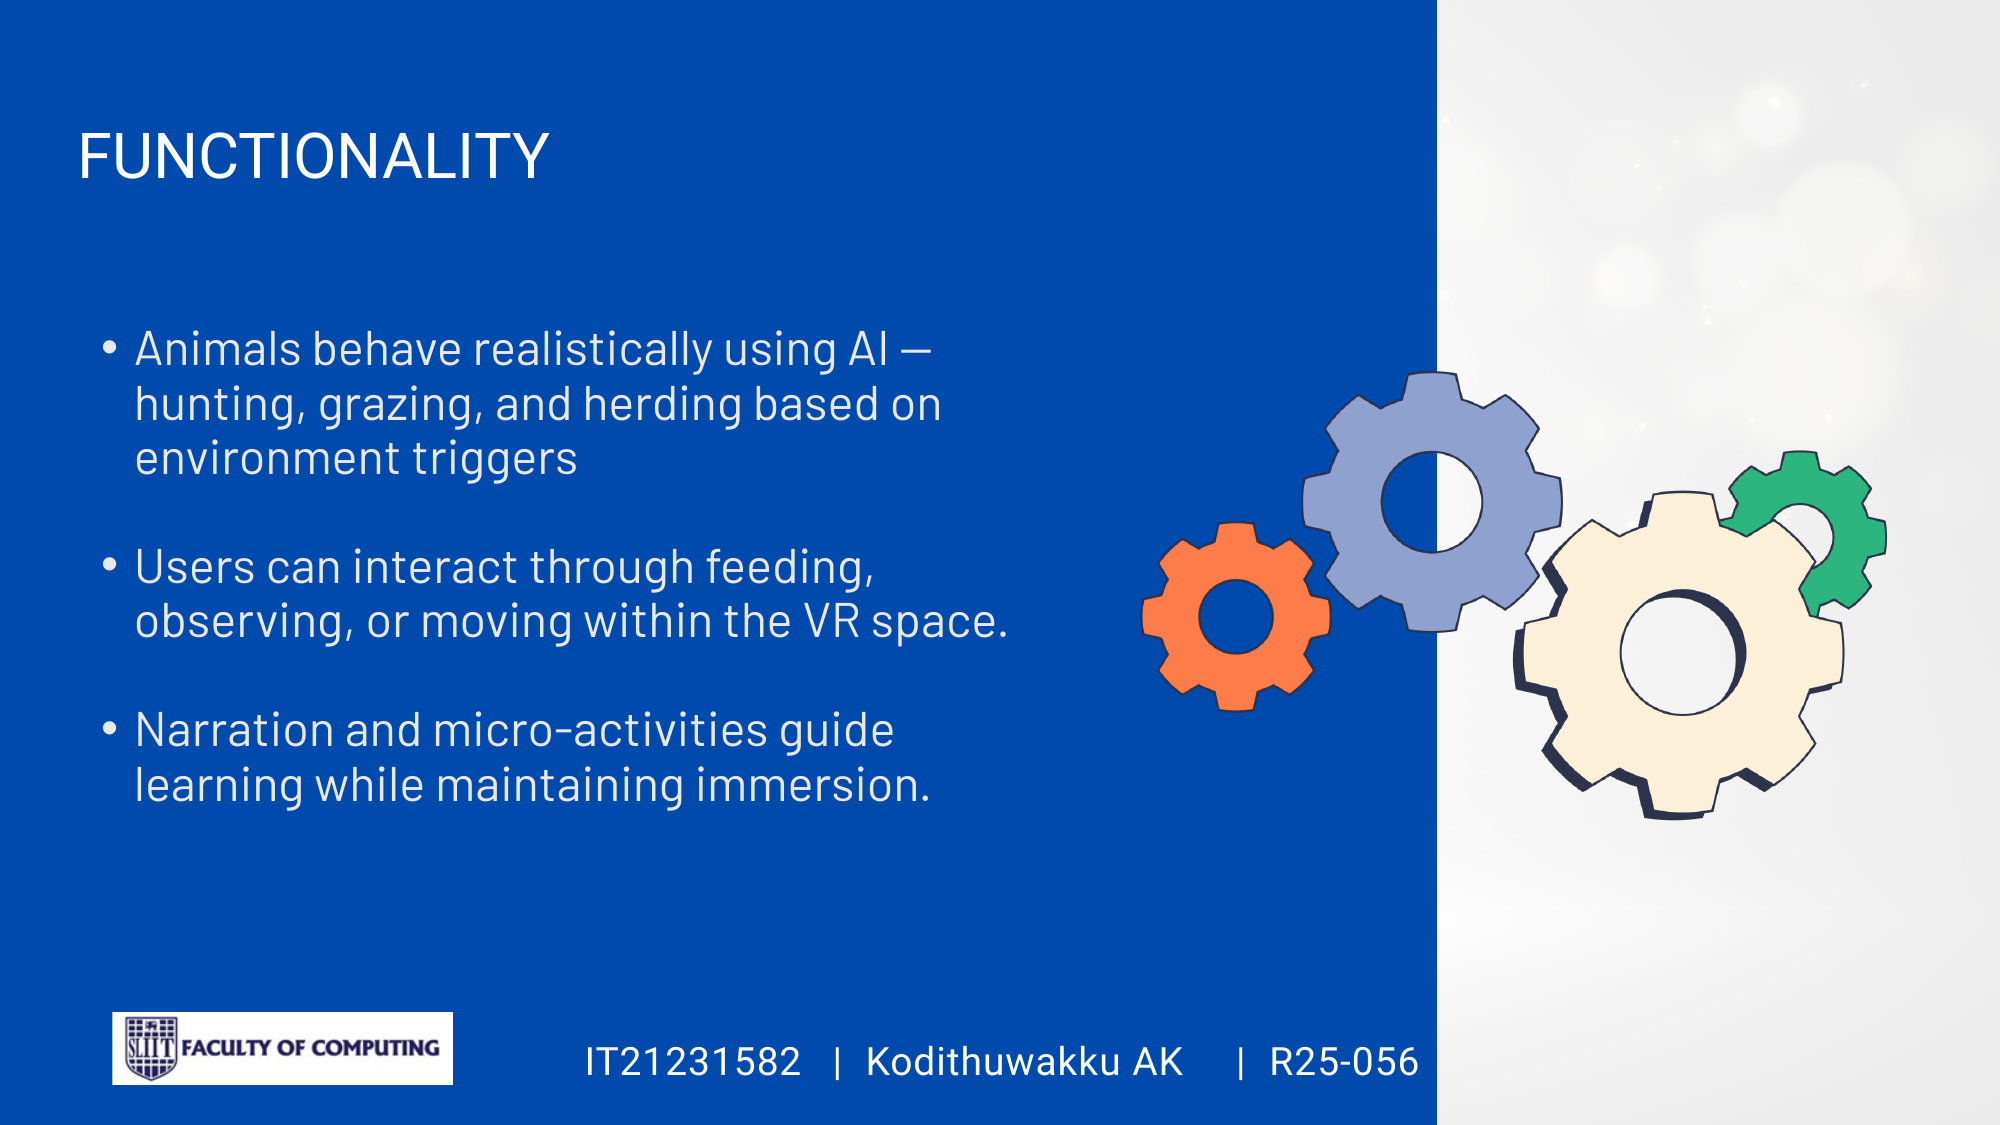

FUNCTIONALITY

Animals behave realistically using AI — hunting, grazing, and herding based on environment triggers

Users can interact through feeding, observing, or moving within the VR space.

Narration and micro-activities guide learning while maintaining immersion.

Kodithuwakku AK
R25-056
IT21231582
|
|